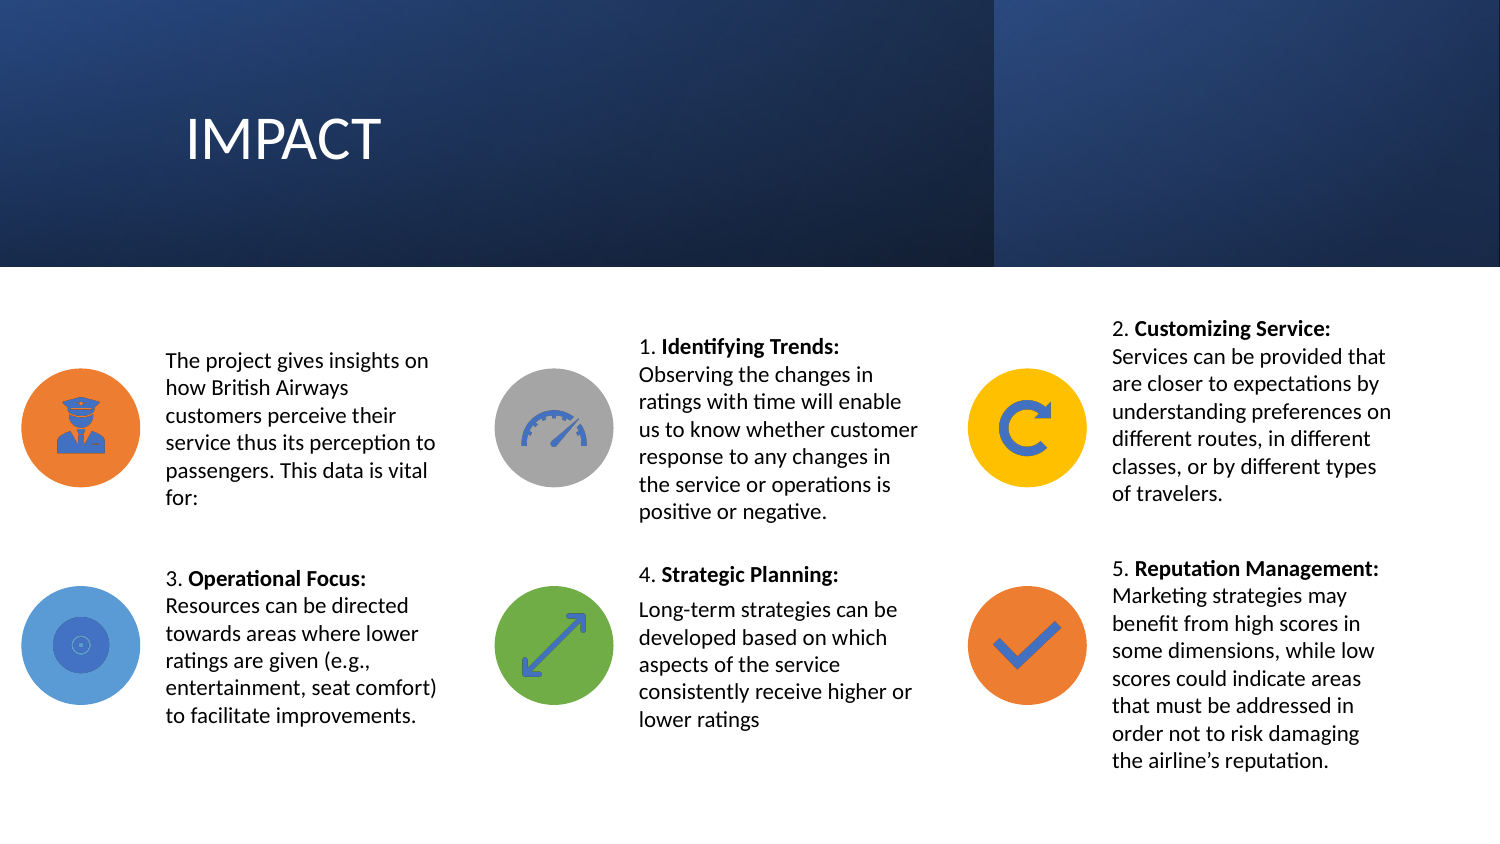

# IMPACT
The project gives insights on how British Airways customers perceive their service thus its perception to passengers. This data is vital for:
1. Identifying Trends: Observing the changes in ratings with time will enable us to know whether customer response to any changes in the service or operations is positive or negative.
2. Customizing Service: Services can be provided that are closer to expectations by understanding preferences on different routes, in different classes, or by different types of travelers.

3. Operational Focus: Resources can be directed towards areas where lower ratings are given (e.g., entertainment, seat comfort) to facilitate improvements.
4. Strategic Planning:
Long-term strategies can be developed based on which aspects of the service consistently receive higher or lower ratings

5. Reputation Management: Marketing strategies may benefit from high scores in some dimensions, while low scores could indicate areas that must be addressed in order not to risk damaging the airline’s reputation.